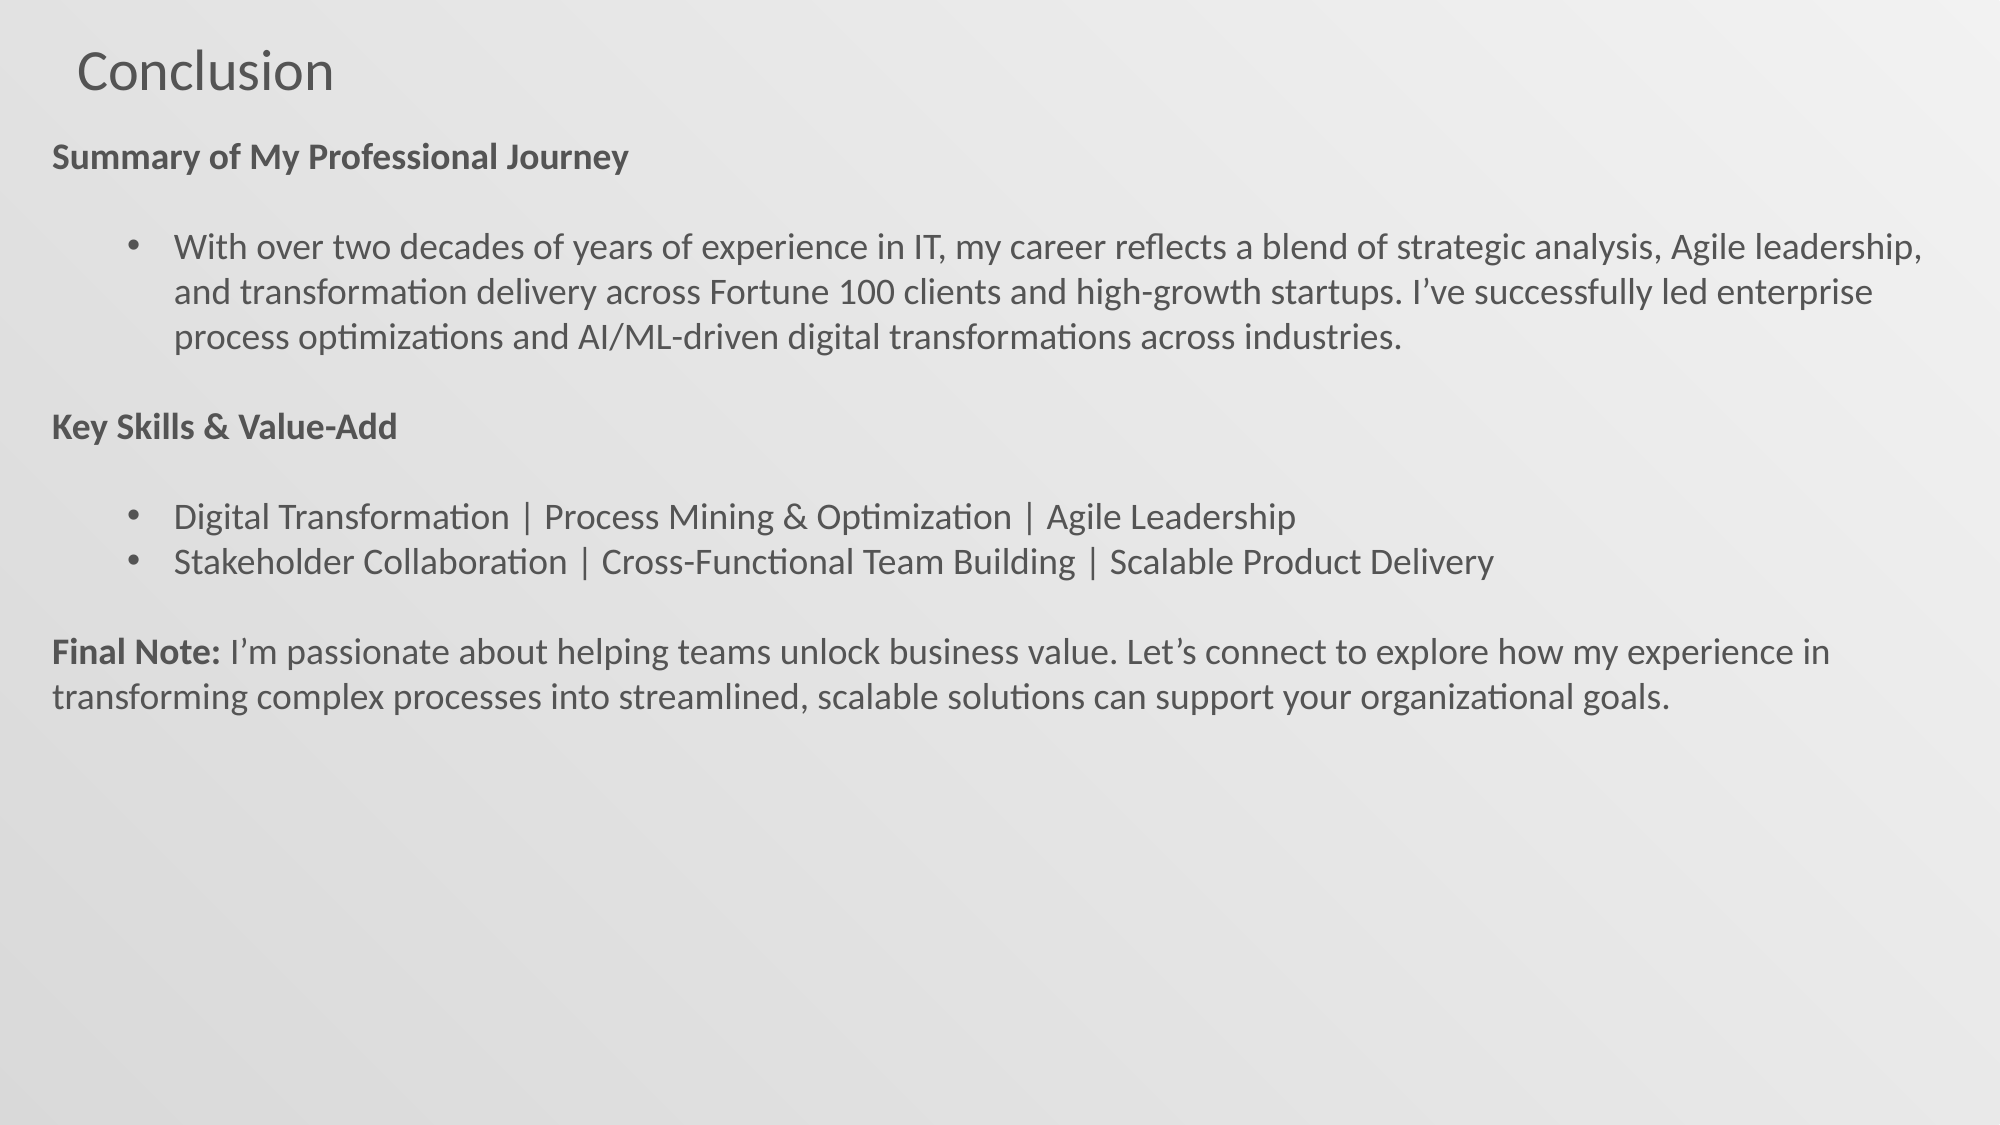

Conclusion
Summary of My Professional Journey

With over two decades of years of experience in IT, my career reflects a blend of strategic analysis, Agile leadership, and transformation delivery across Fortune 100 clients and high-growth startups. I’ve successfully led enterprise process optimizations and AI/ML-driven digital transformations across industries.

Key Skills & Value-Add

Digital Transformation | Process Mining & Optimization | Agile Leadership
Stakeholder Collaboration | Cross-Functional Team Building | Scalable Product Delivery

Final Note: I’m passionate about helping teams unlock business value. Let’s connect to explore how my experience in transforming complex processes into streamlined, scalable solutions can support your organizational goals.